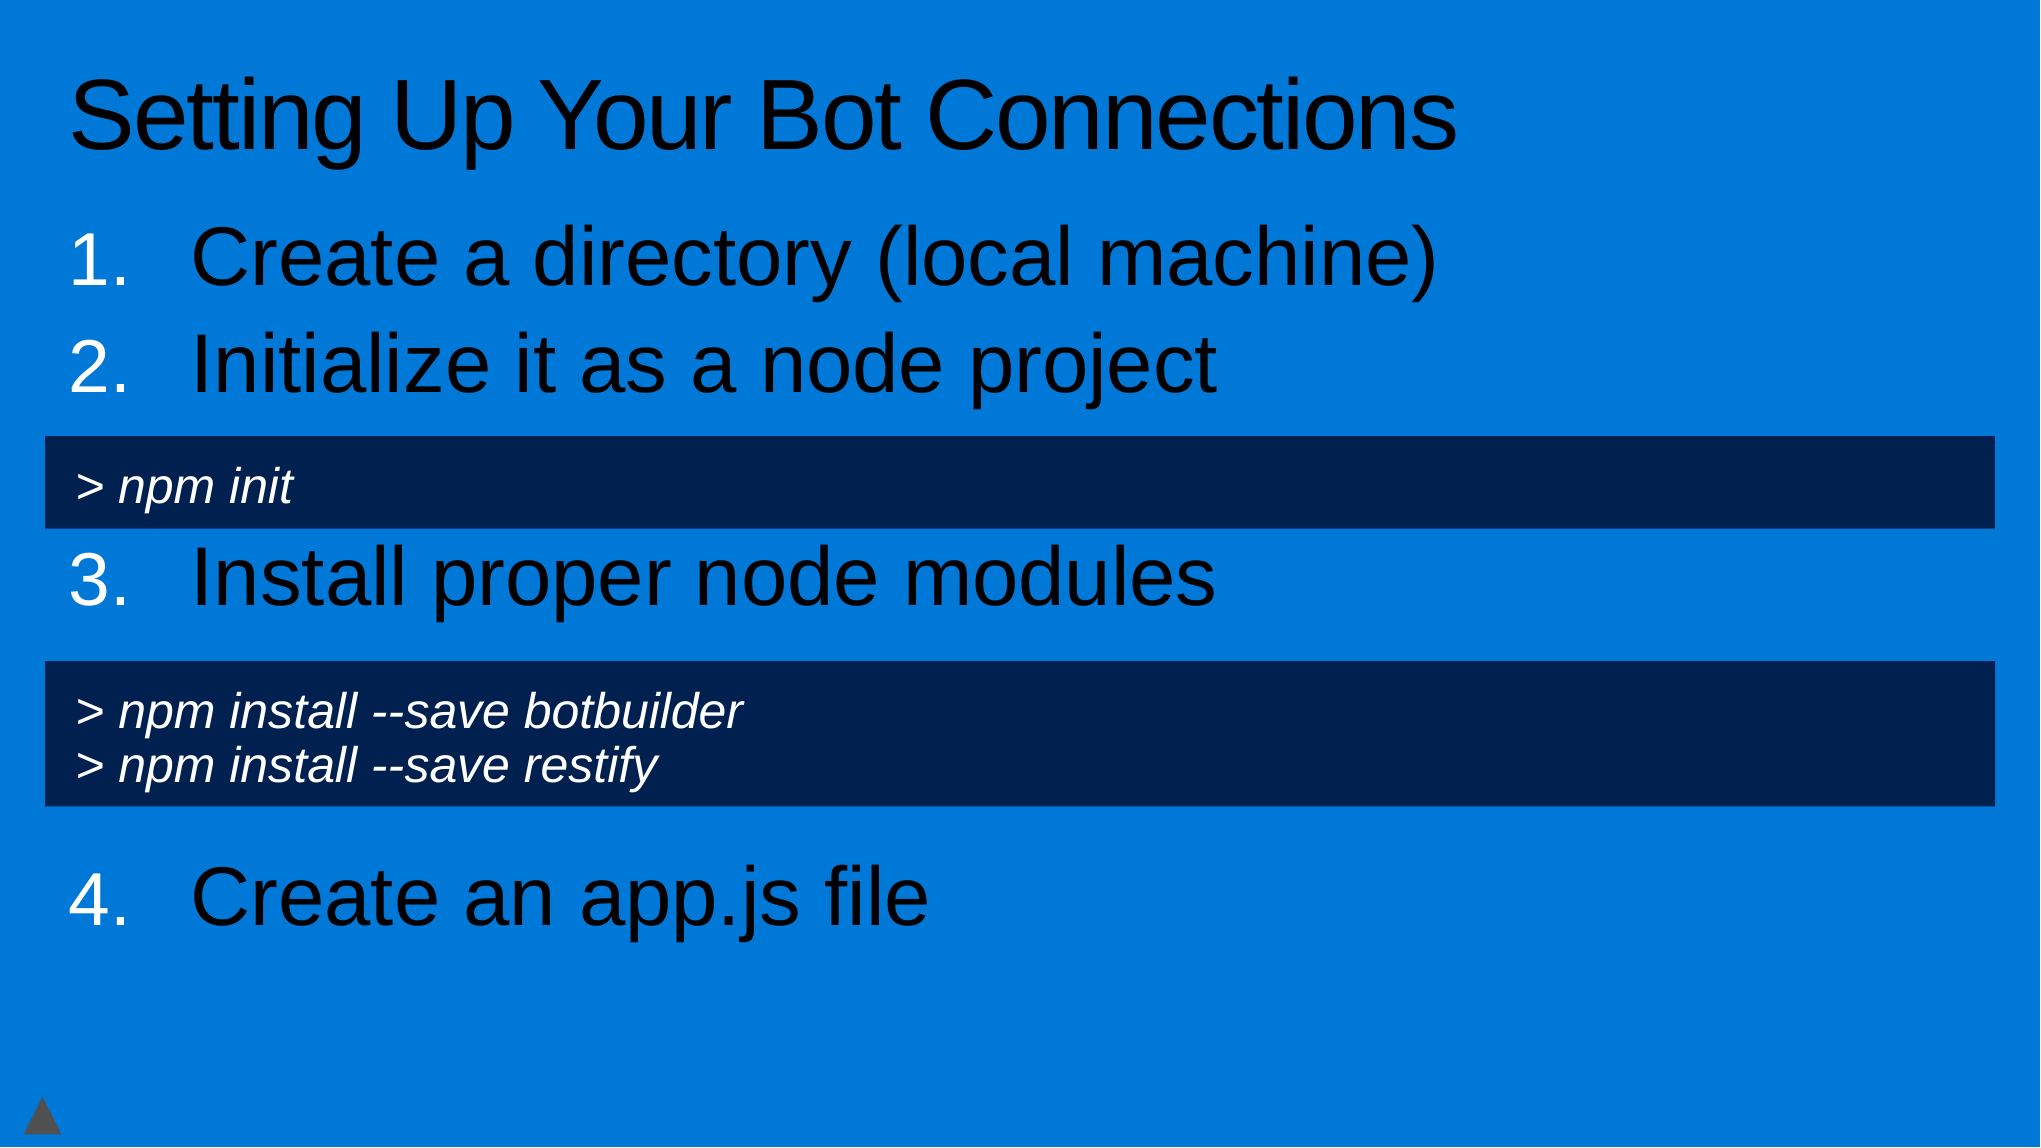

# Setting Up Your Bot Connections
Create a directory (local machine)
Initialize it as a node project

Install proper node modules

Create an app.js file
> npm init
> npm install --save botbuilder
> npm install --save restify